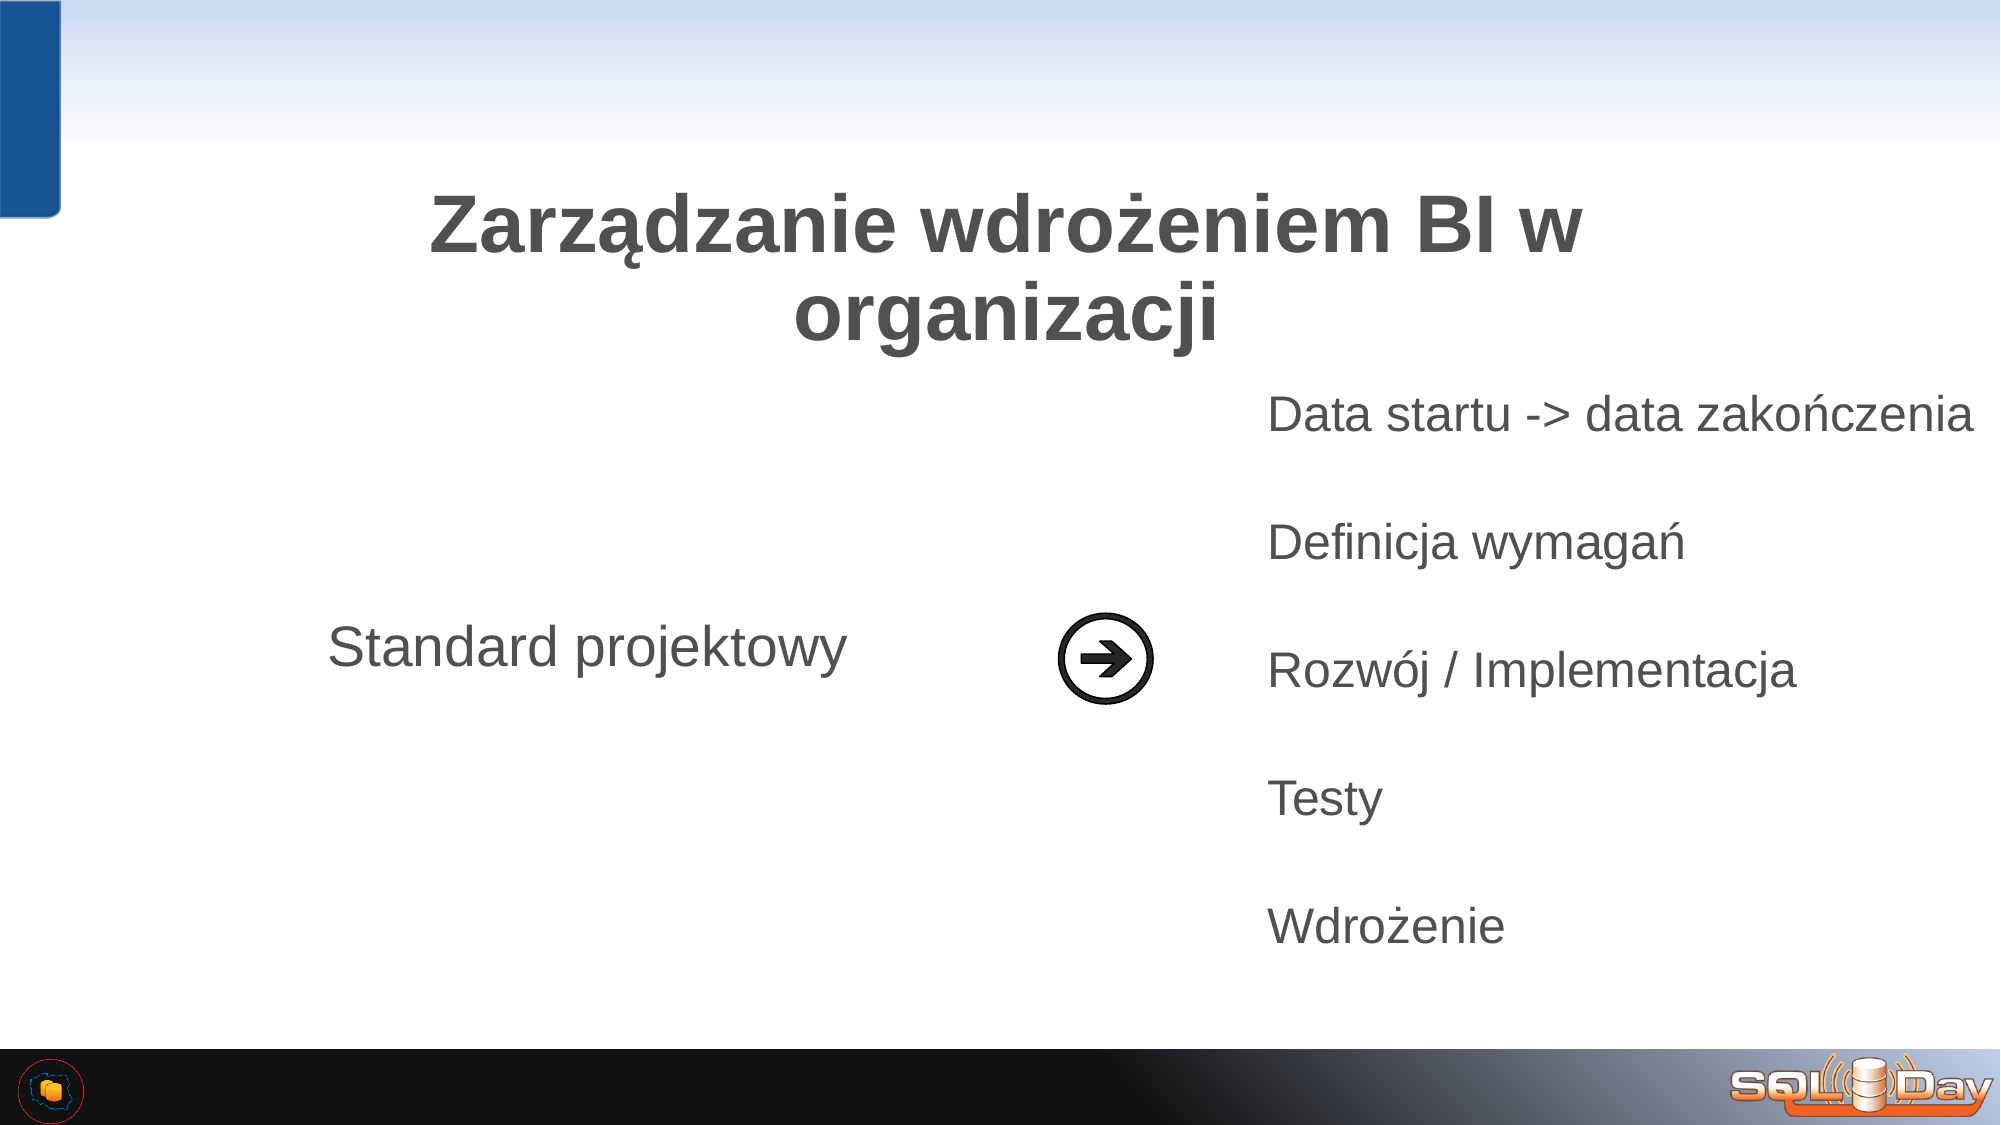

Zarządzanie wdrożeniem BI w organizacji

Data startu -> data zakończenia

Definicja wymagań

Rozwój / Implementacja

Testy

Wdrożenie

Standard projektowy